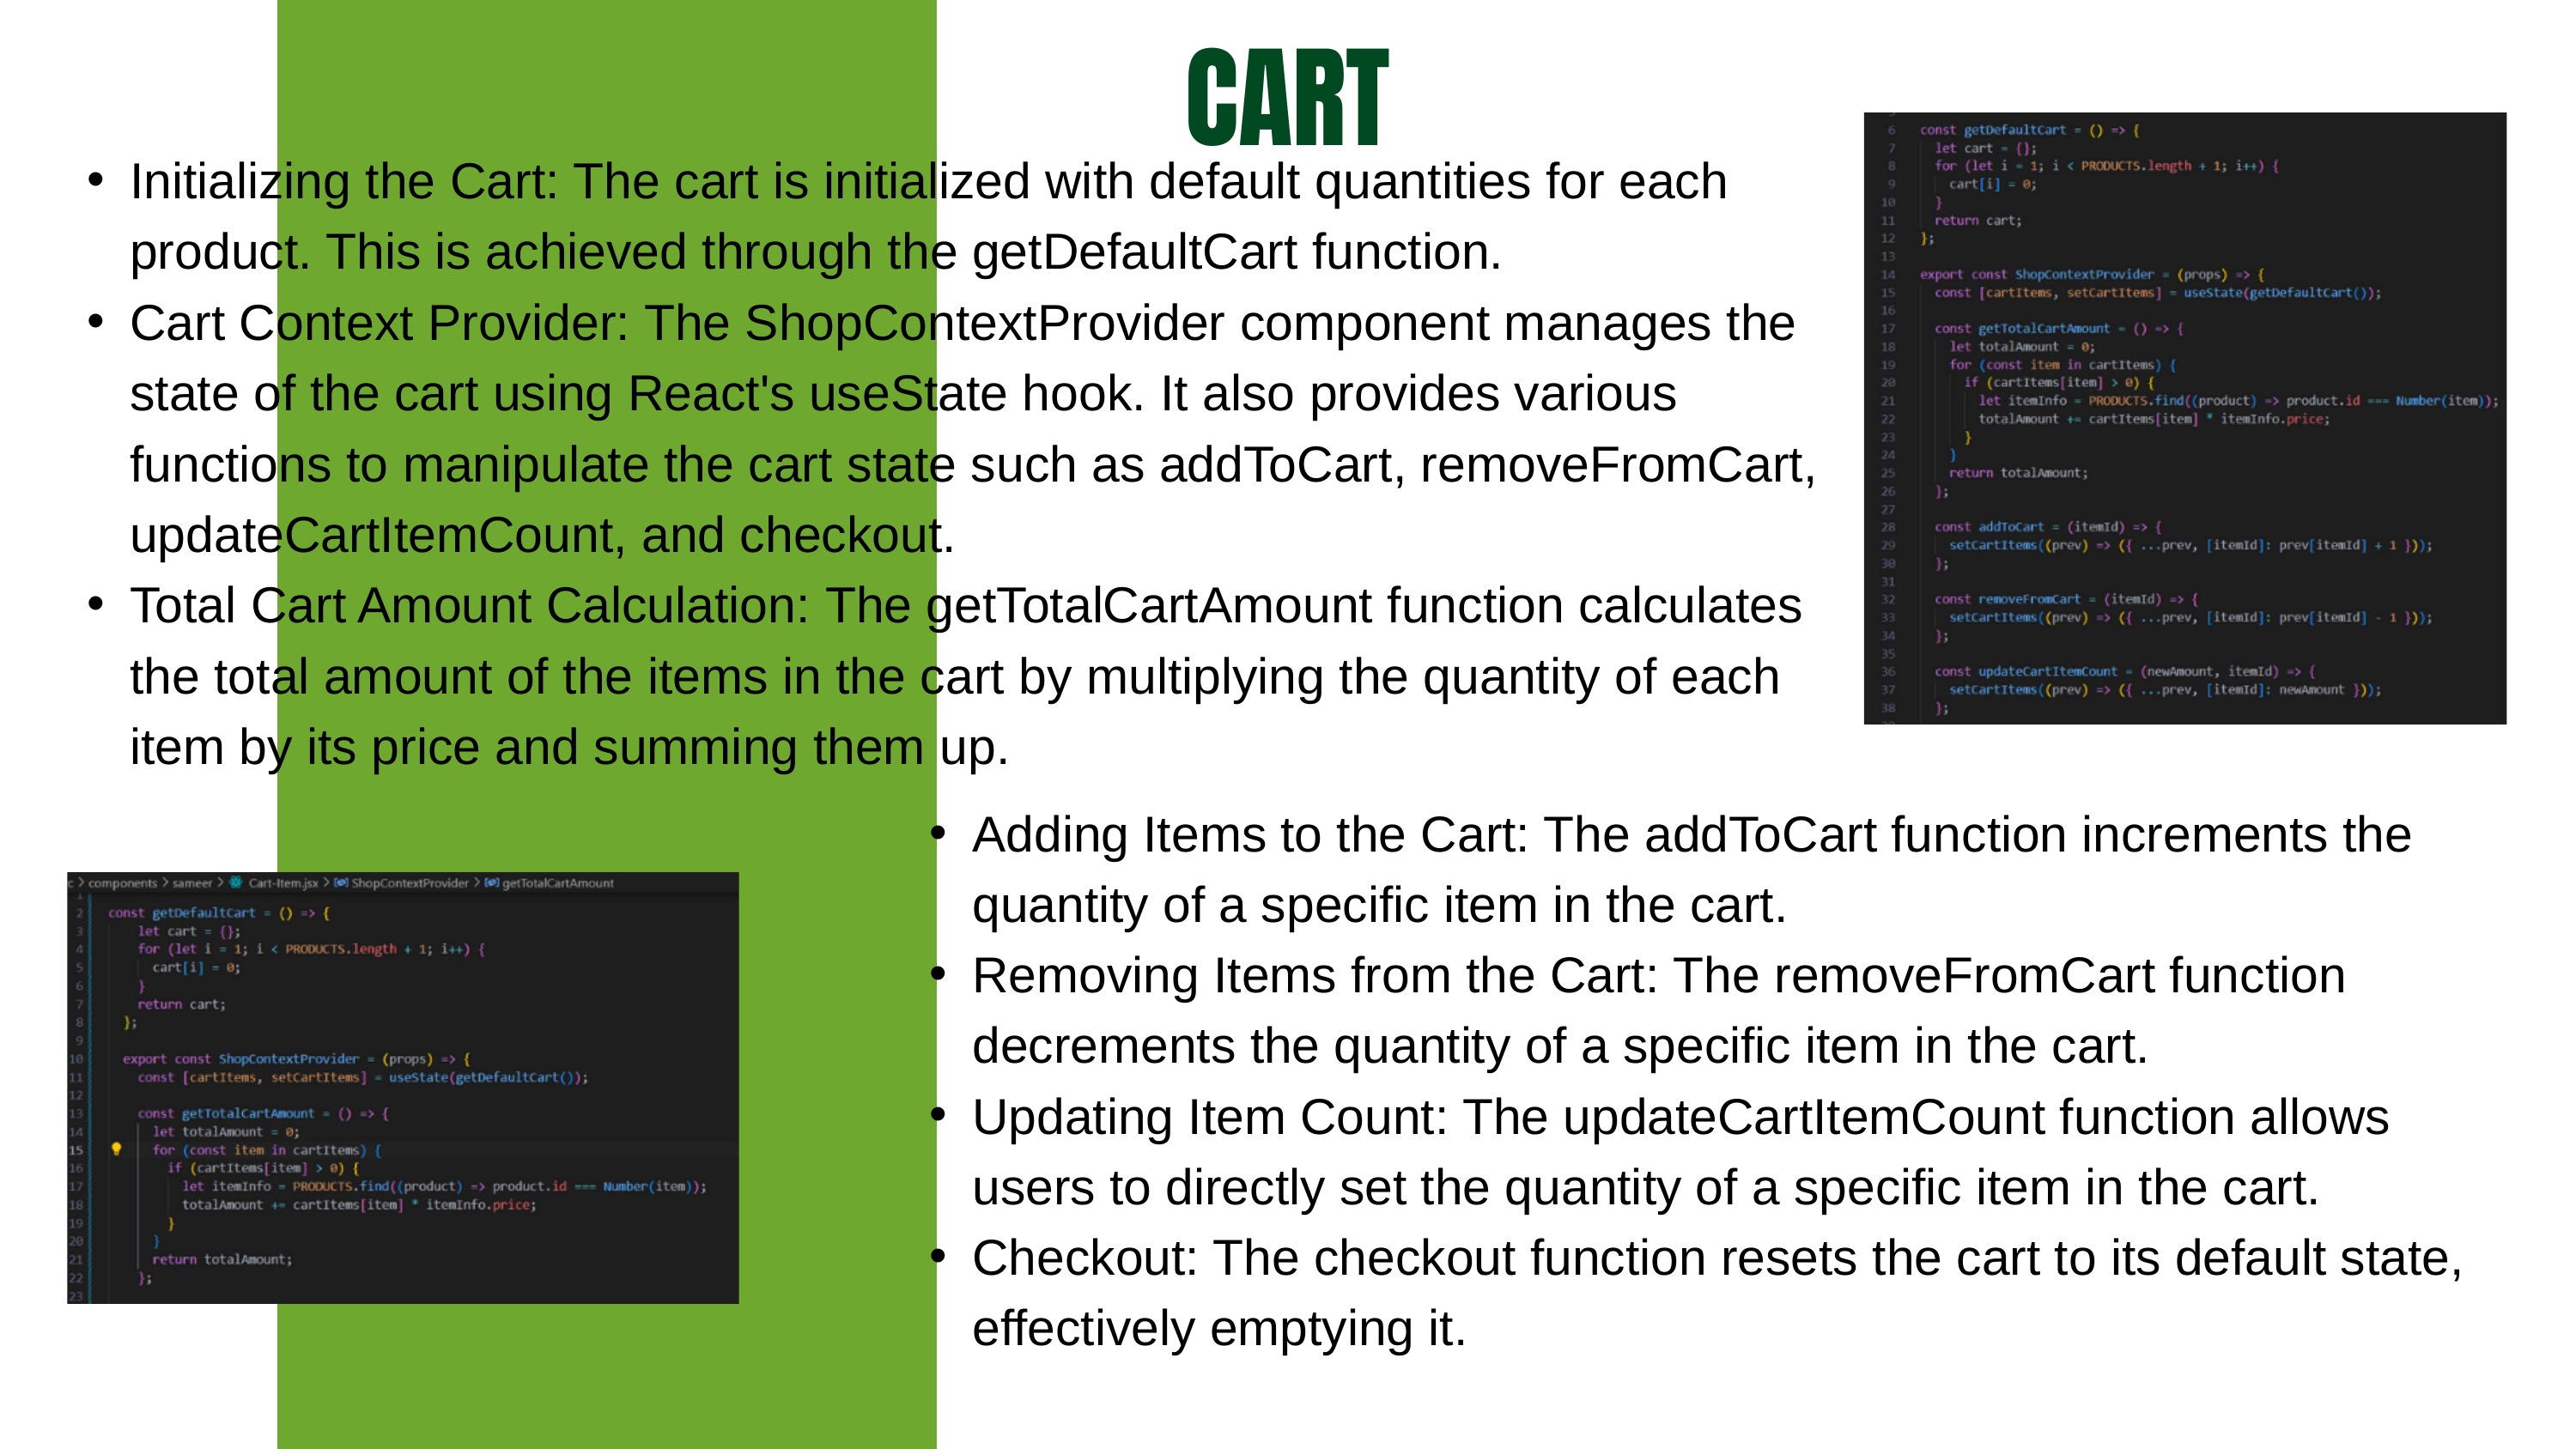

CART

Initializing the Cart: The cart is initialized with default quantities for each product. This is achieved through the getDefaultCart function.
Cart Context Provider: The ShopContextProvider component manages the state of the cart using React's useState hook. It also provides various functions to manipulate the cart state such as addToCart, removeFromCart, updateCartItemCount, and checkout.
Total Cart Amount Calculation: The getTotalCartAmount function calculates the total amount of the items in the cart by multiplying the quantity of each item by its price and summing them up.
Adding Items to the Cart: The addToCart function increments the quantity of a specific item in the cart.
Removing Items from the Cart: The removeFromCart function decrements the quantity of a specific item in the cart.
Updating Item Count: The updateCartItemCount function allows users to directly set the quantity of a specific item in the cart.
Checkout: The checkout function resets the cart to its default state, effectively emptying it.